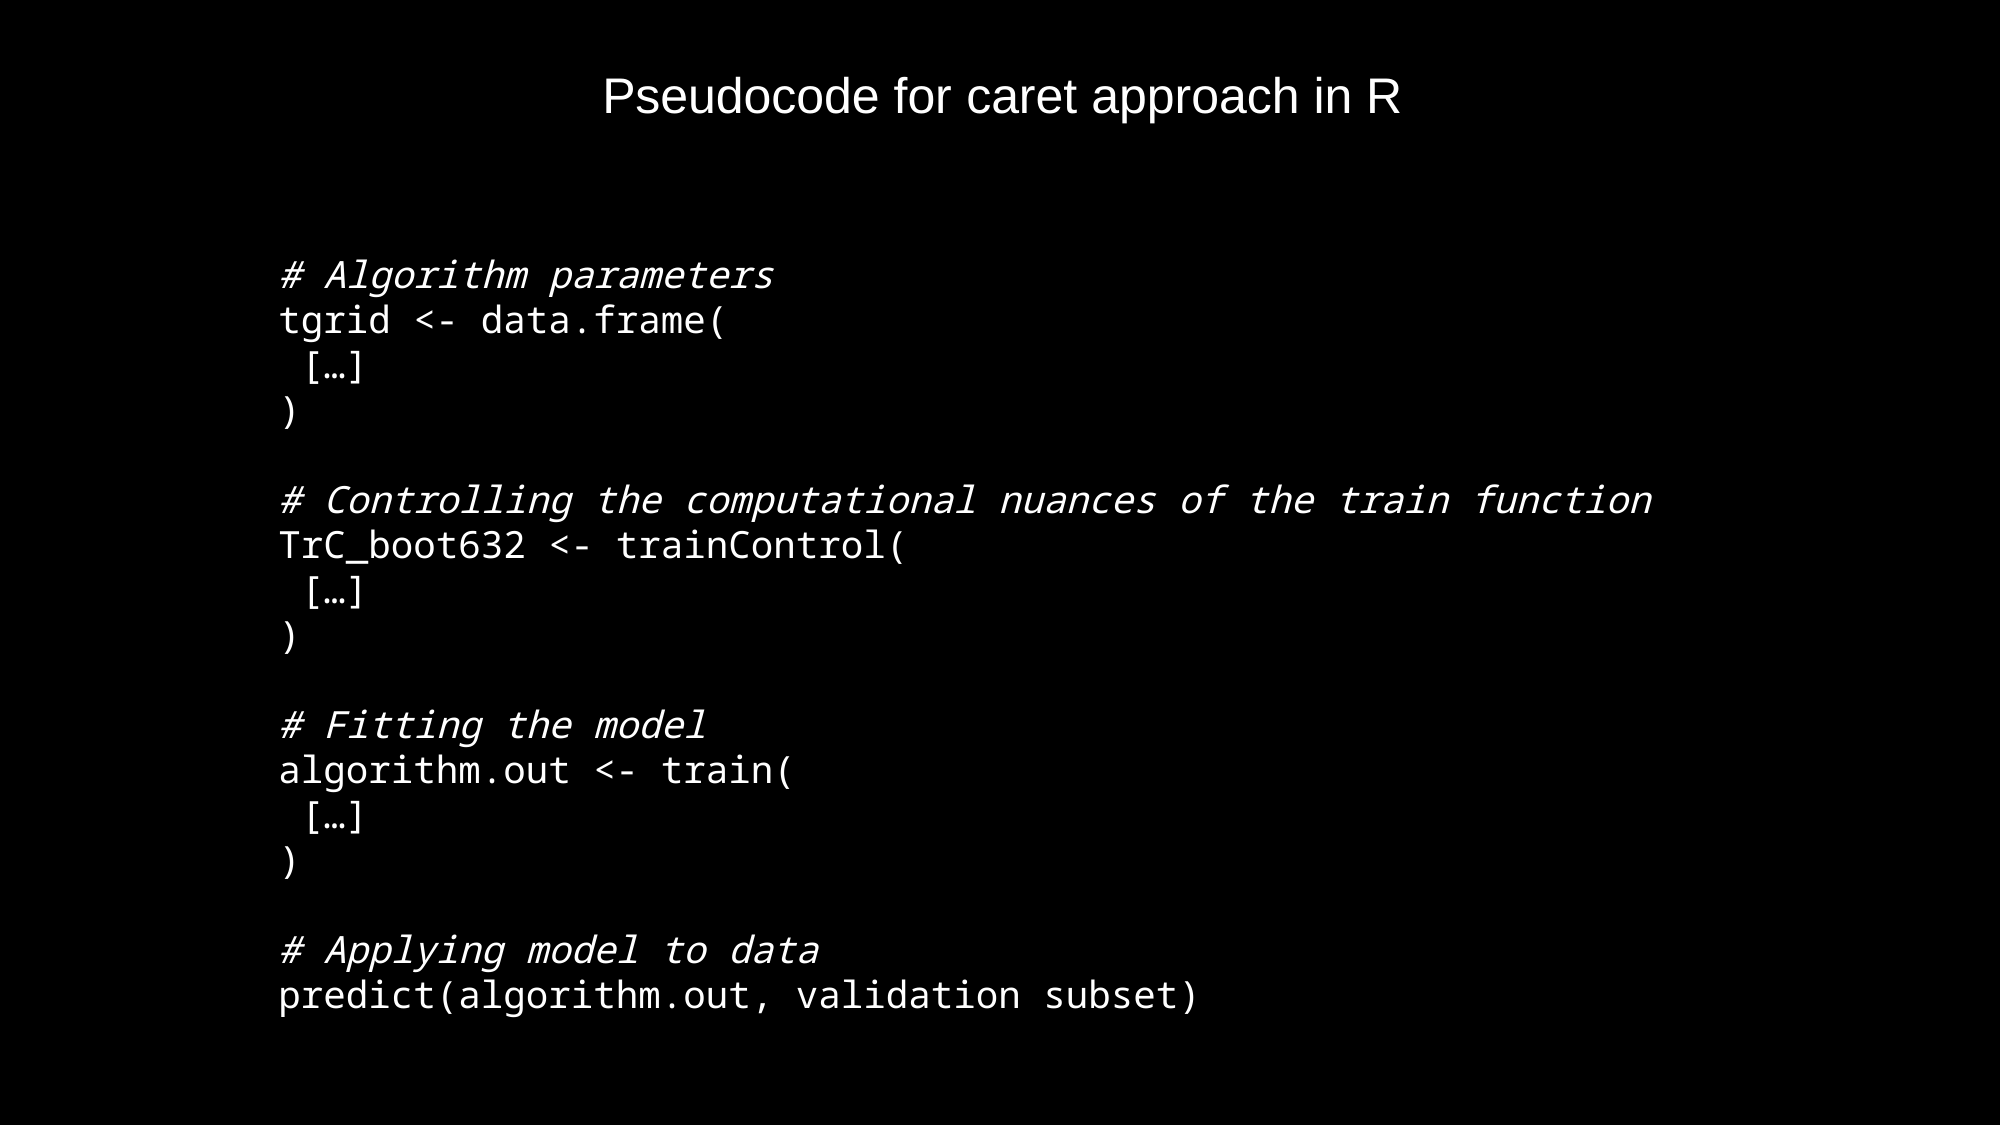

Pseudocode for caret approach in R
# Algorithm parameters
tgrid <- data.frame(
 […]
)

# Controlling the computational nuances of the train function
TrC_boot632 <- trainControl(
 […]
)

# Fitting the model
algorithm.out <- train(
 […]
)

# Applying model to data
predict(algorithm.out, validation subset)